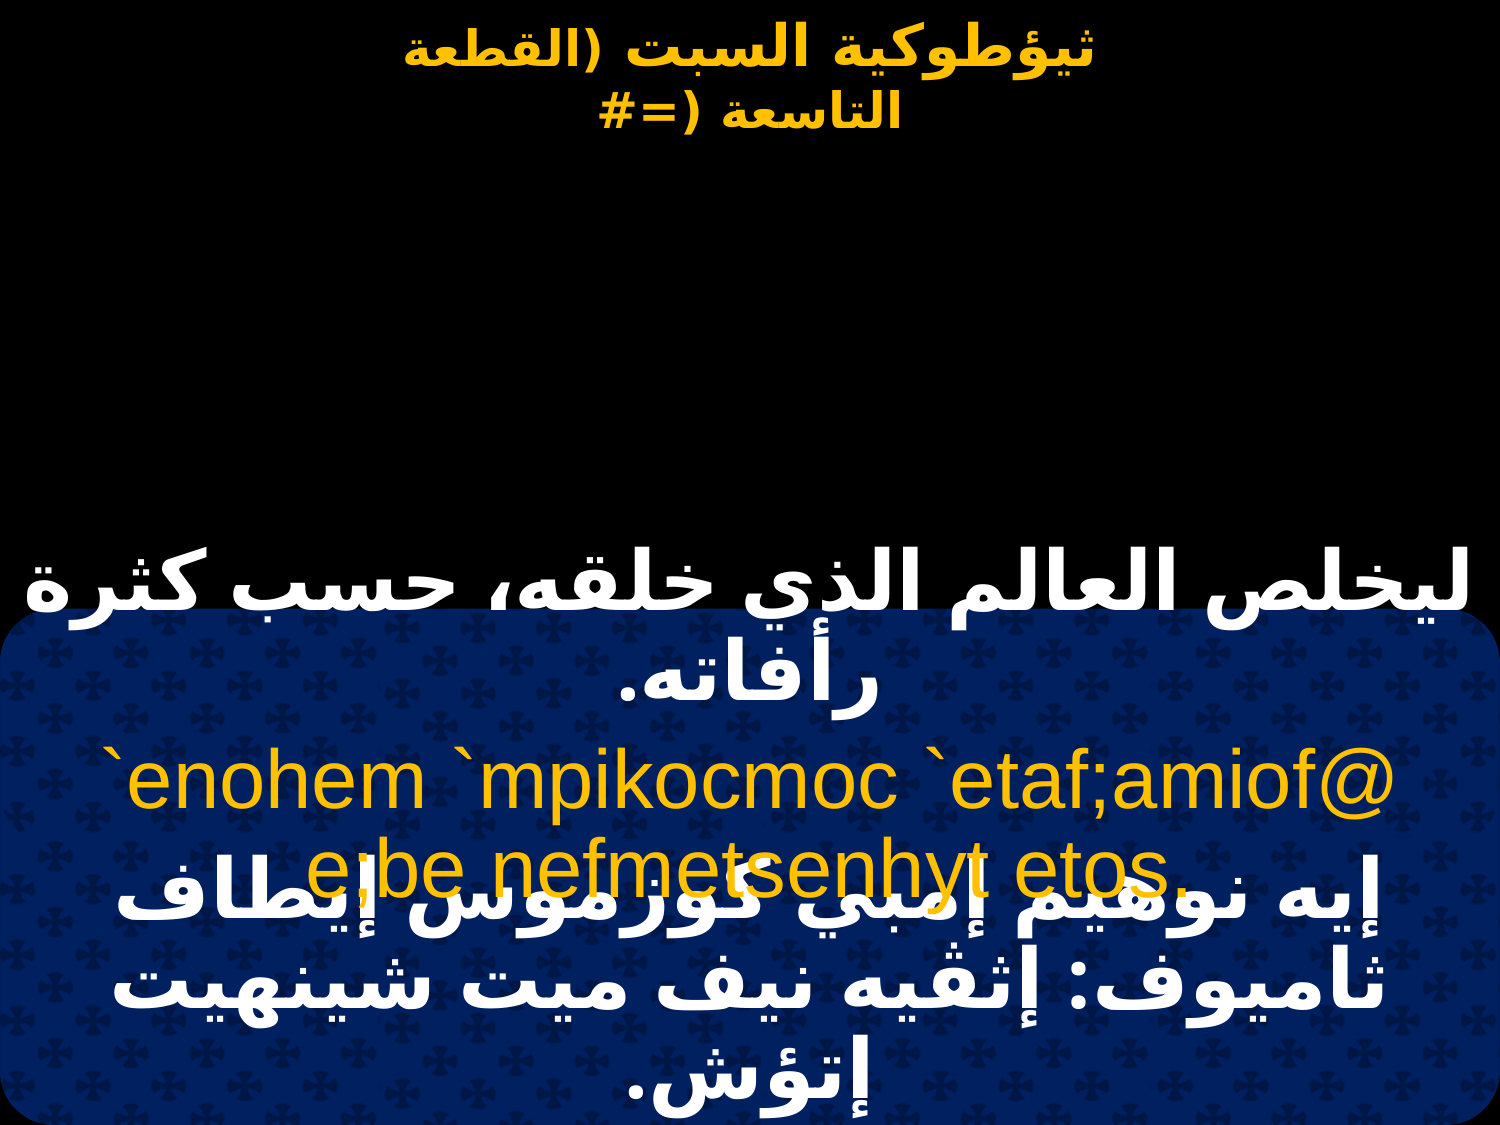

#
ليخلص العالم الذي خلقه، حسب كثرة رأفاته.
`enohem `mpikocmoc `etaf;amiof@ e;be nefmetsenhyt etos.
إيه نوهيم إمبي كوزموس إيطاف ثاميوف: إثڤيه نيف ميت شينهيت إتؤش.